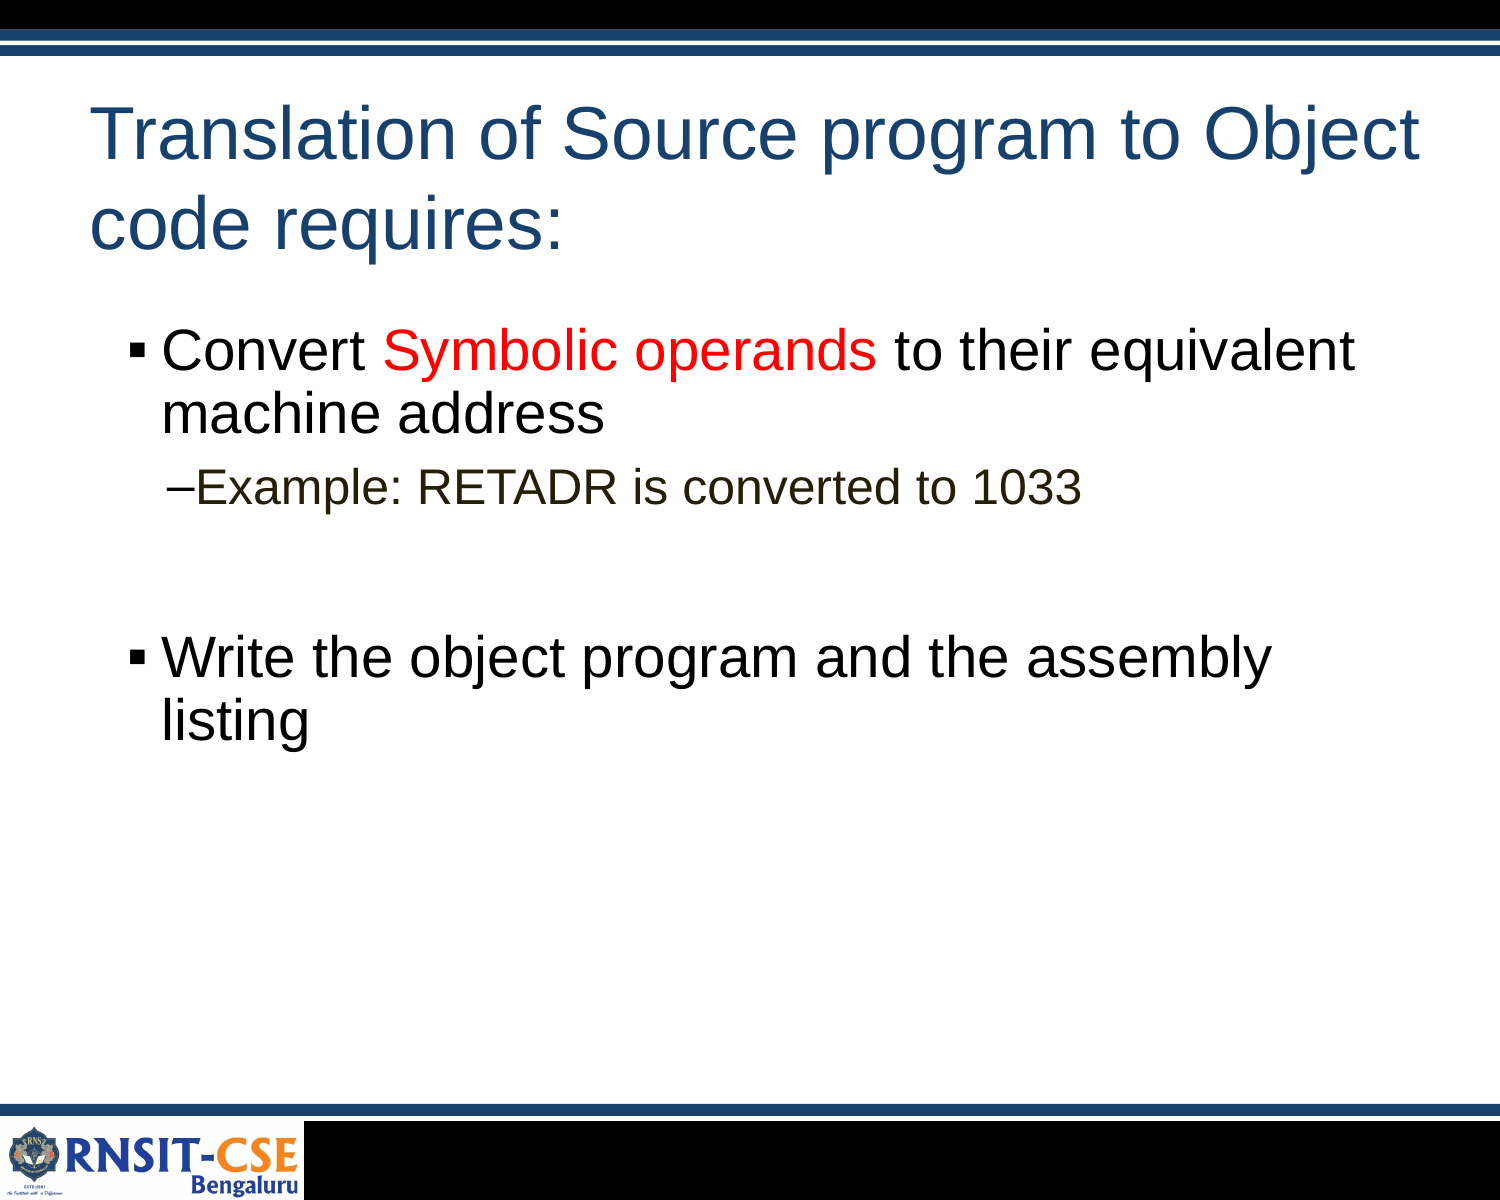

Translation of Source program to Object code requires:
Convert Symbolic operands to their equivalent machine address
Example: RETADR is converted to 1033

Write the object program and the assembly listing